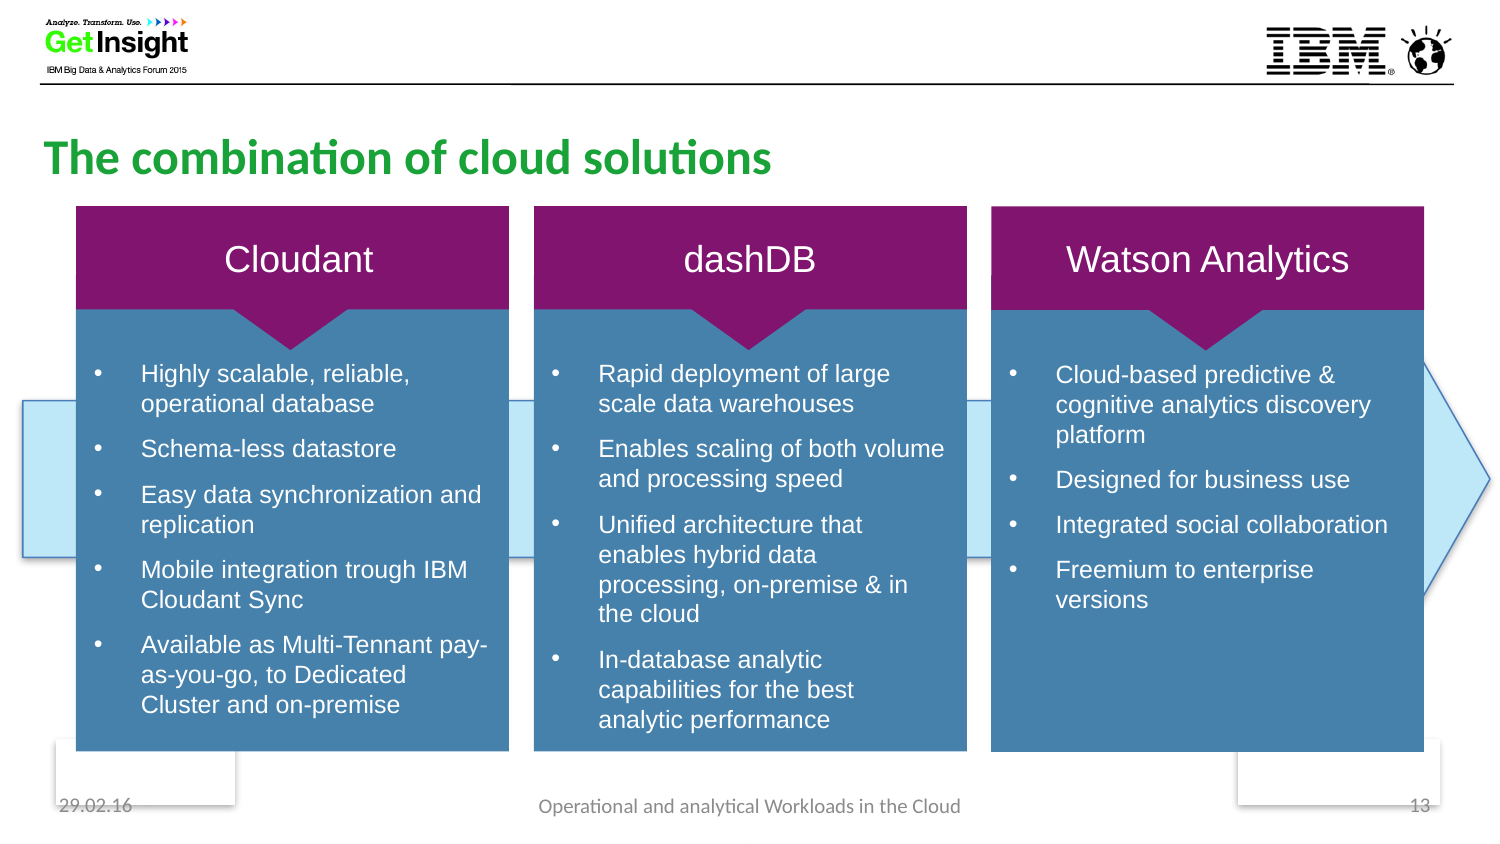

# The combination of cloud solutions

Cloudant
dashDB
Watson Analytics

Highly scalable, reliable, operational database
Schema-less datastore
Easy data synchronization and replication
Mobile integration trough IBM Cloudant Sync
Available as Multi-Tennant pay-as-you-go, to Dedicated Cluster and on-premise
Rapid deployment of large scale data warehouses
Enables scaling of both volume and processing speed
Unified architecture that enables hybrid data processing, on-premise & in the cloud
In-database analytic capabilities for the best analytic performance
Cloud-based predictive & cognitive analytics discovery platform
Designed for business use
Integrated social collaboration
Freemium to enterprise versions
29.02.16
13
Operational and analytical Workloads in the Cloud